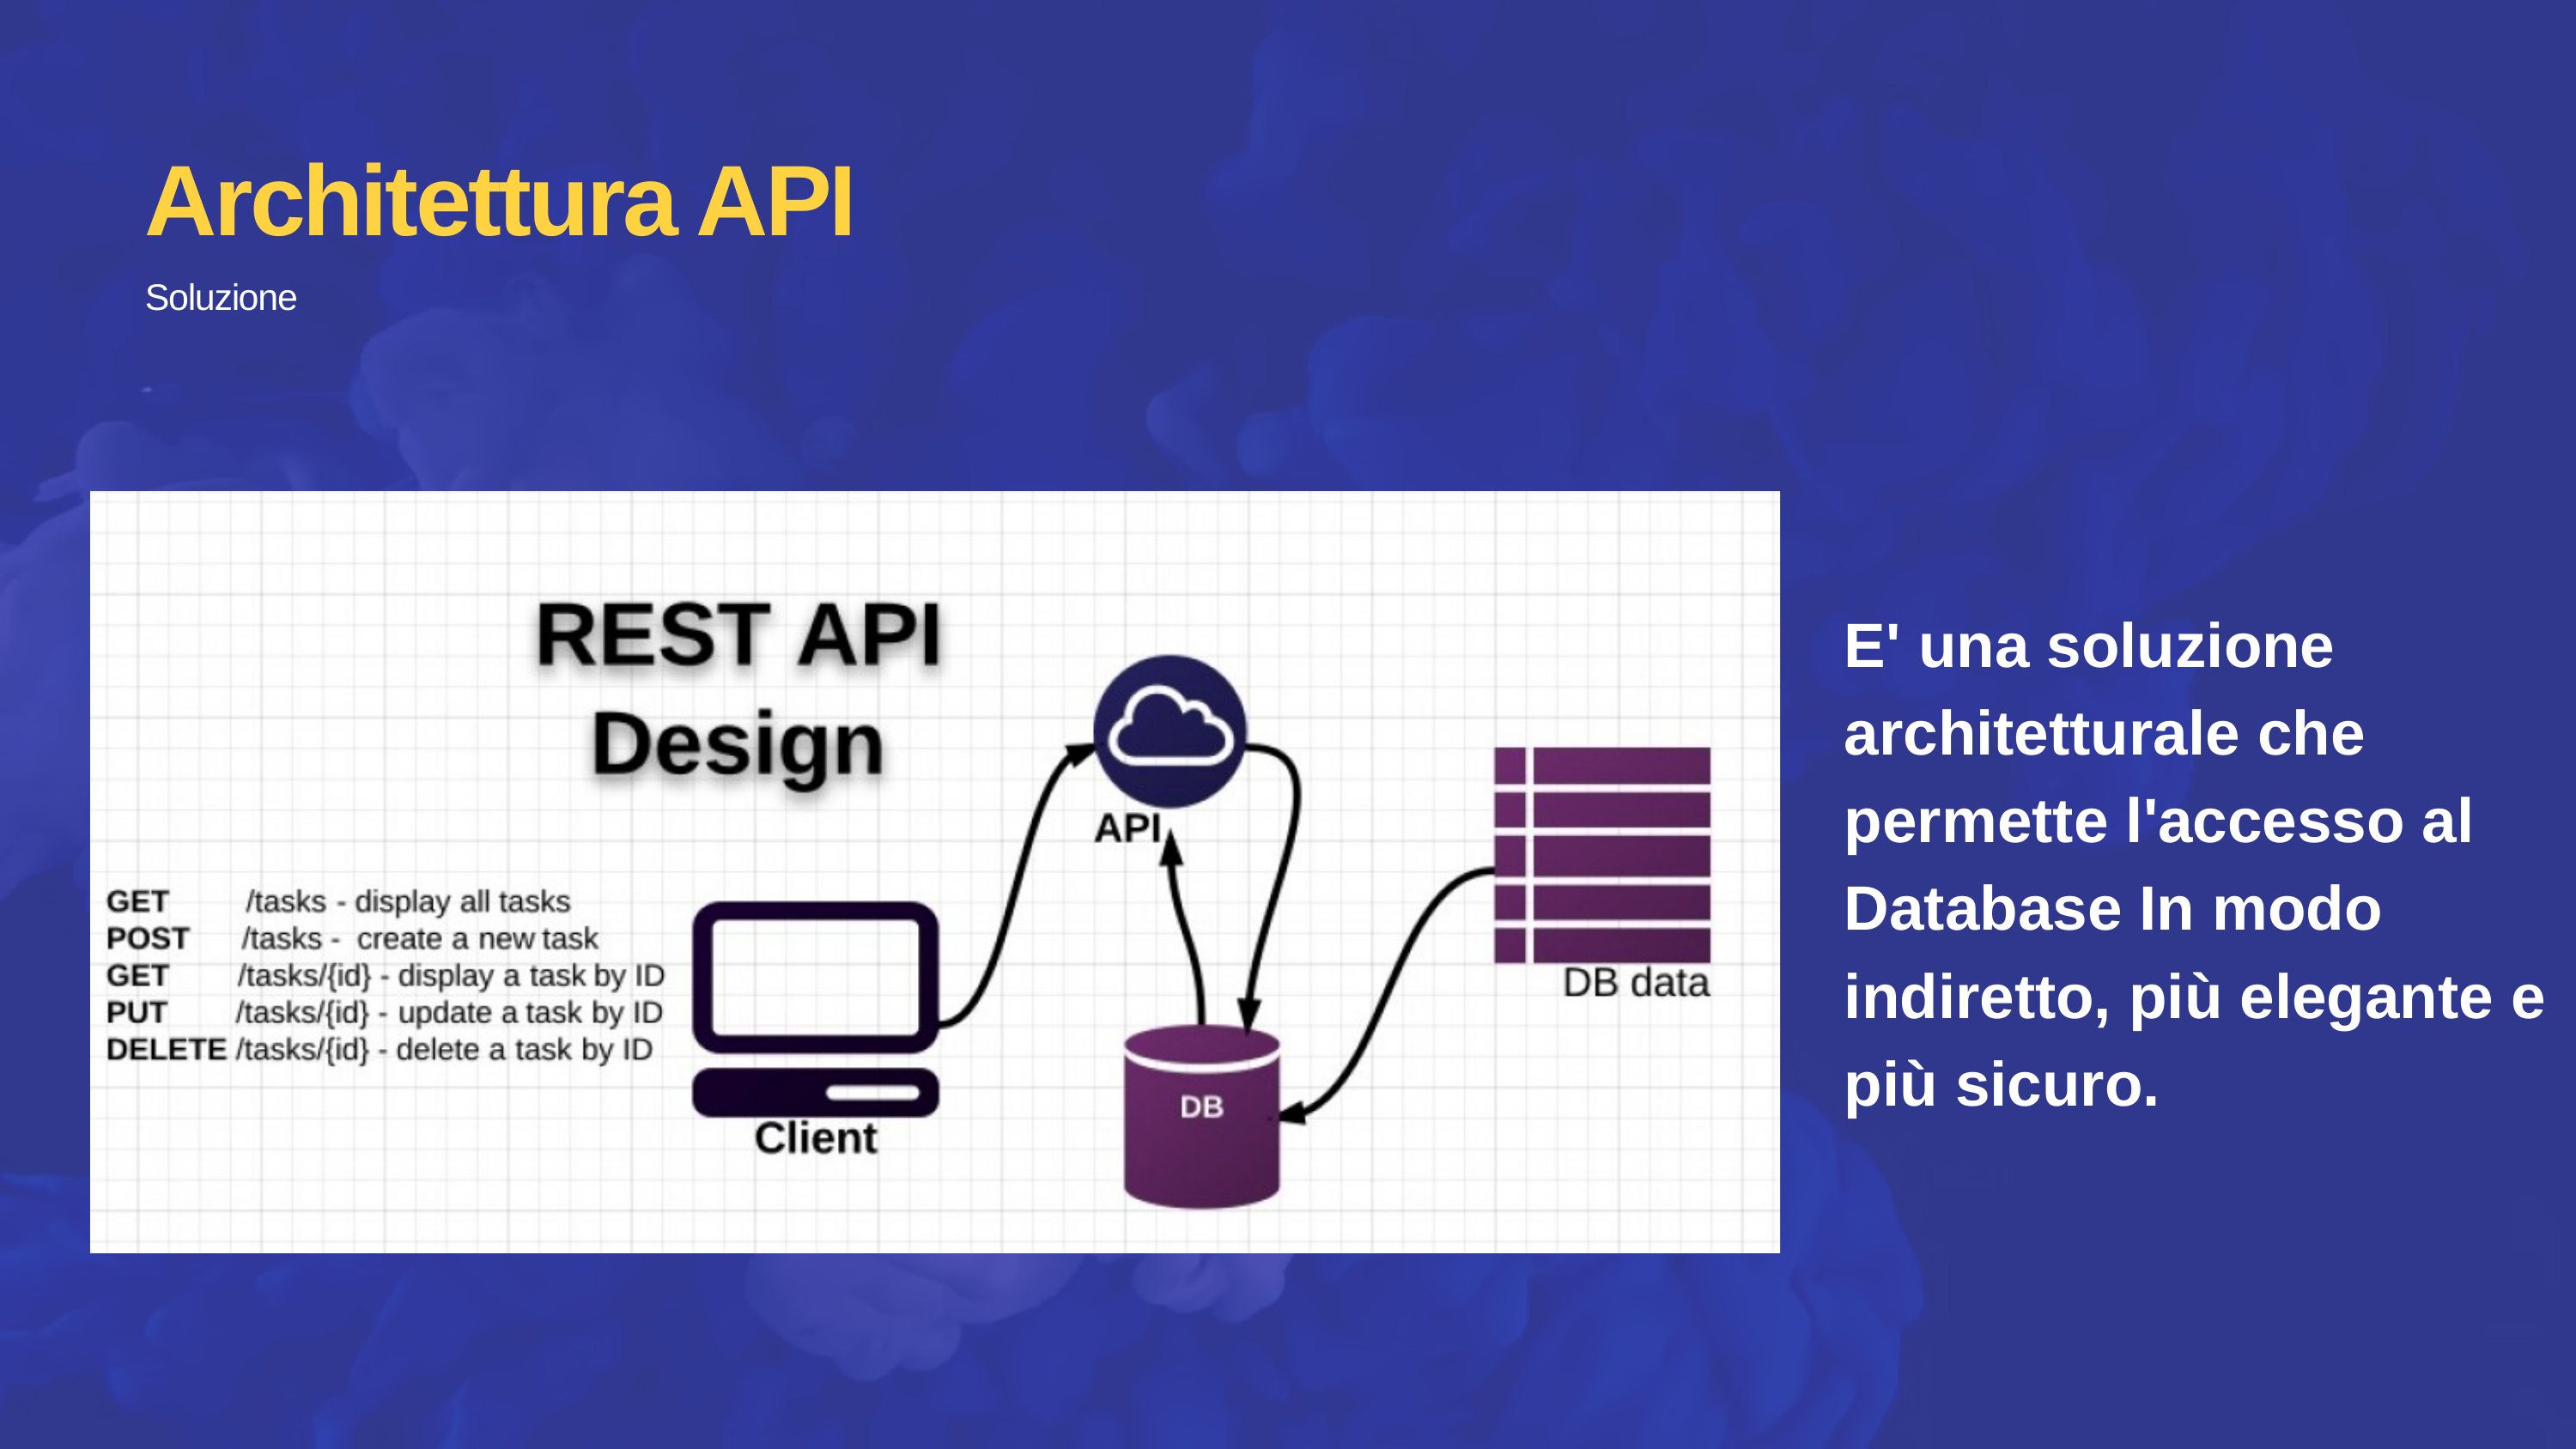

Architettura API
Soluzione

E' una soluzione architetturale che permette l'accesso al Database In modo indiretto, più elegante e più sicuro.